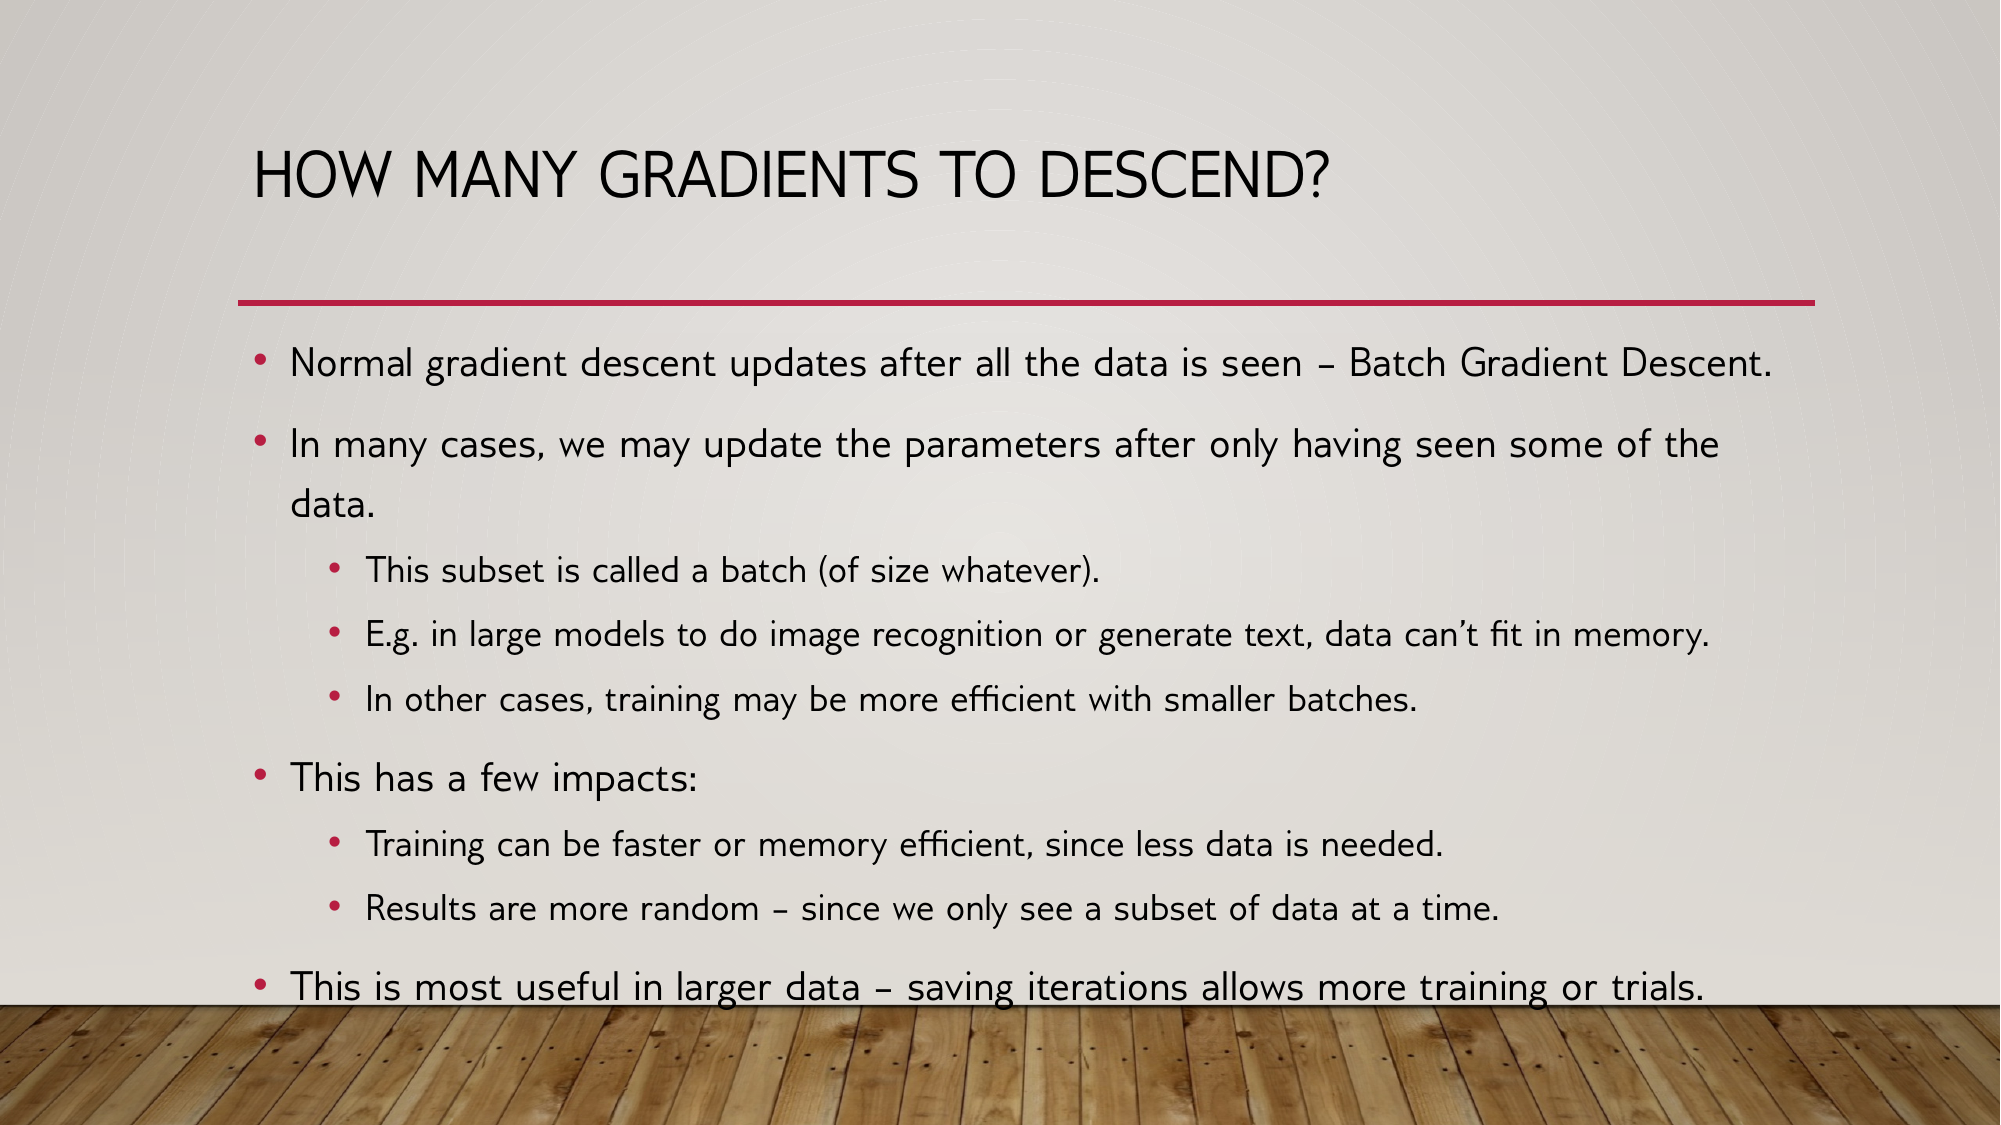

# How many Gradients To descend?
Normal gradient descent updates after all the data is seen – Batch Gradient Descent.
In many cases, we may update the parameters after only having seen some of the data.
This subset is called a batch (of size whatever).
E.g. in large models to do image recognition or generate text, data can’t fit in memory.
In other cases, training may be more efficient with smaller batches.
This has a few impacts:
Training can be faster or memory efficient, since less data is needed.
Results are more random – since we only see a subset of data at a time.
This is most useful in larger data – saving iterations allows more training or trials.